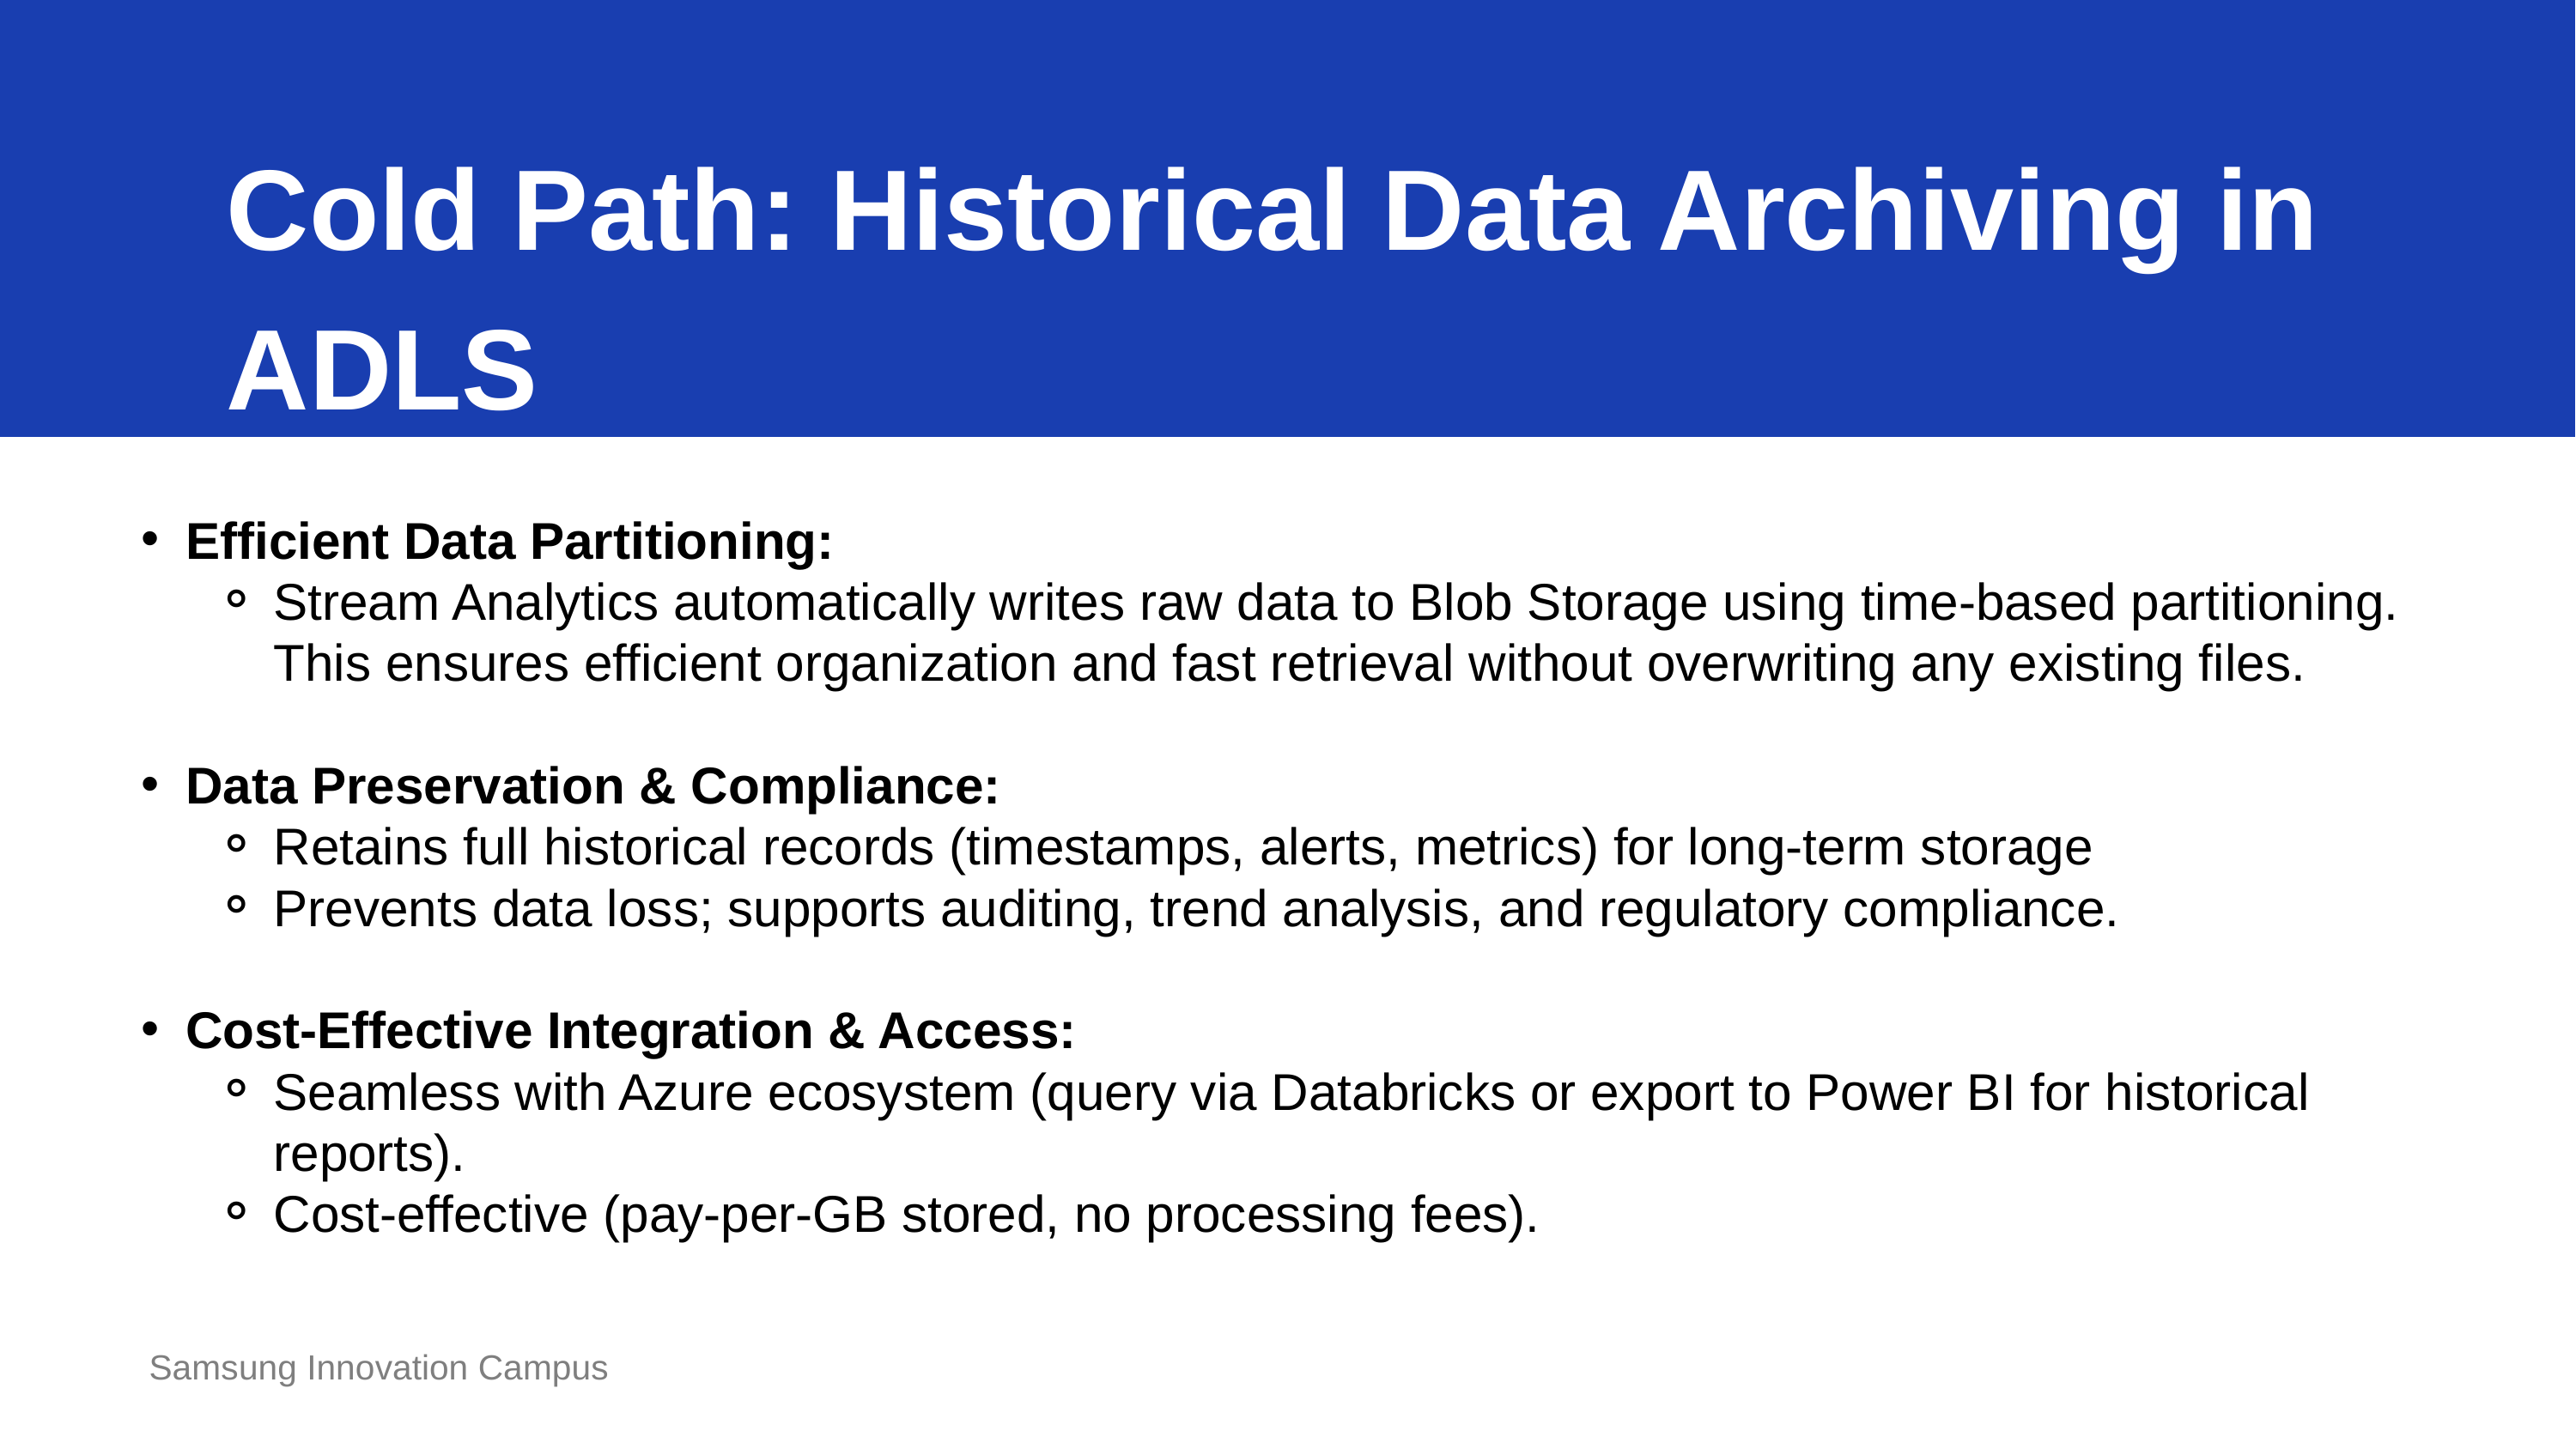

Cold Path: Historical Data Archiving in ADLS
Efficient Data Partitioning:
Stream Analytics automatically writes raw data to Blob Storage using time-based partitioning. This ensures efficient organization and fast retrieval without overwriting any existing files.

Data Preservation & Compliance:
Retains full historical records (timestamps, alerts, metrics) for long-term storage
Prevents data loss; supports auditing, trend analysis, and regulatory compliance.

Cost-Effective Integration & Access:
Seamless with Azure ecosystem (query via Databricks or export to Power BI for historical reports).
Cost-effective (pay-per-GB stored, no processing fees).

Samsung Innovation Campus